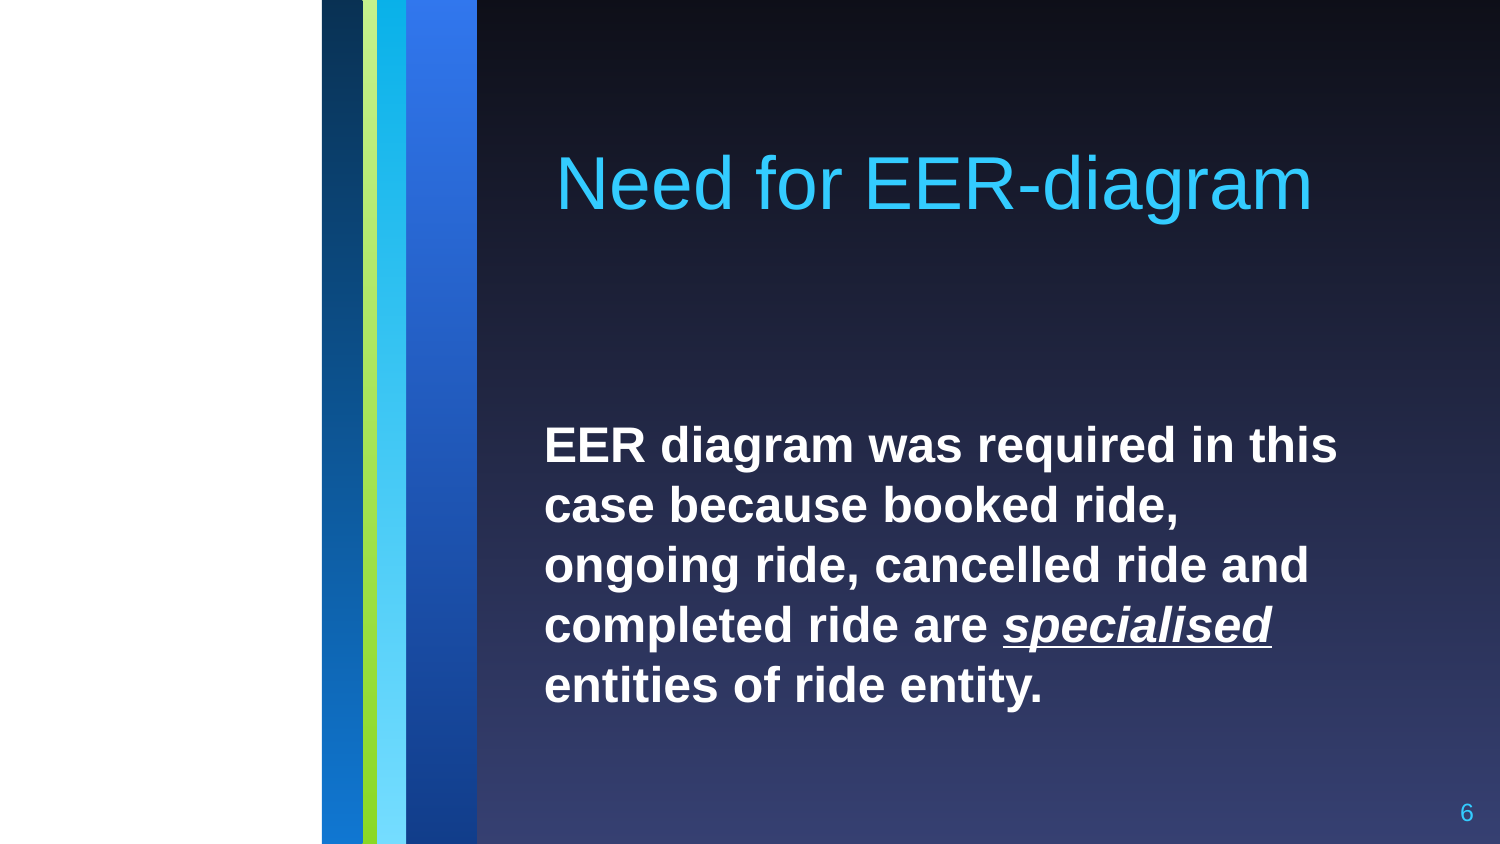

# Need for EER-diagram

EER diagram was required in this case because booked ride, ongoing ride, cancelled ride and completed ride are specialised entities of ride entity.
6